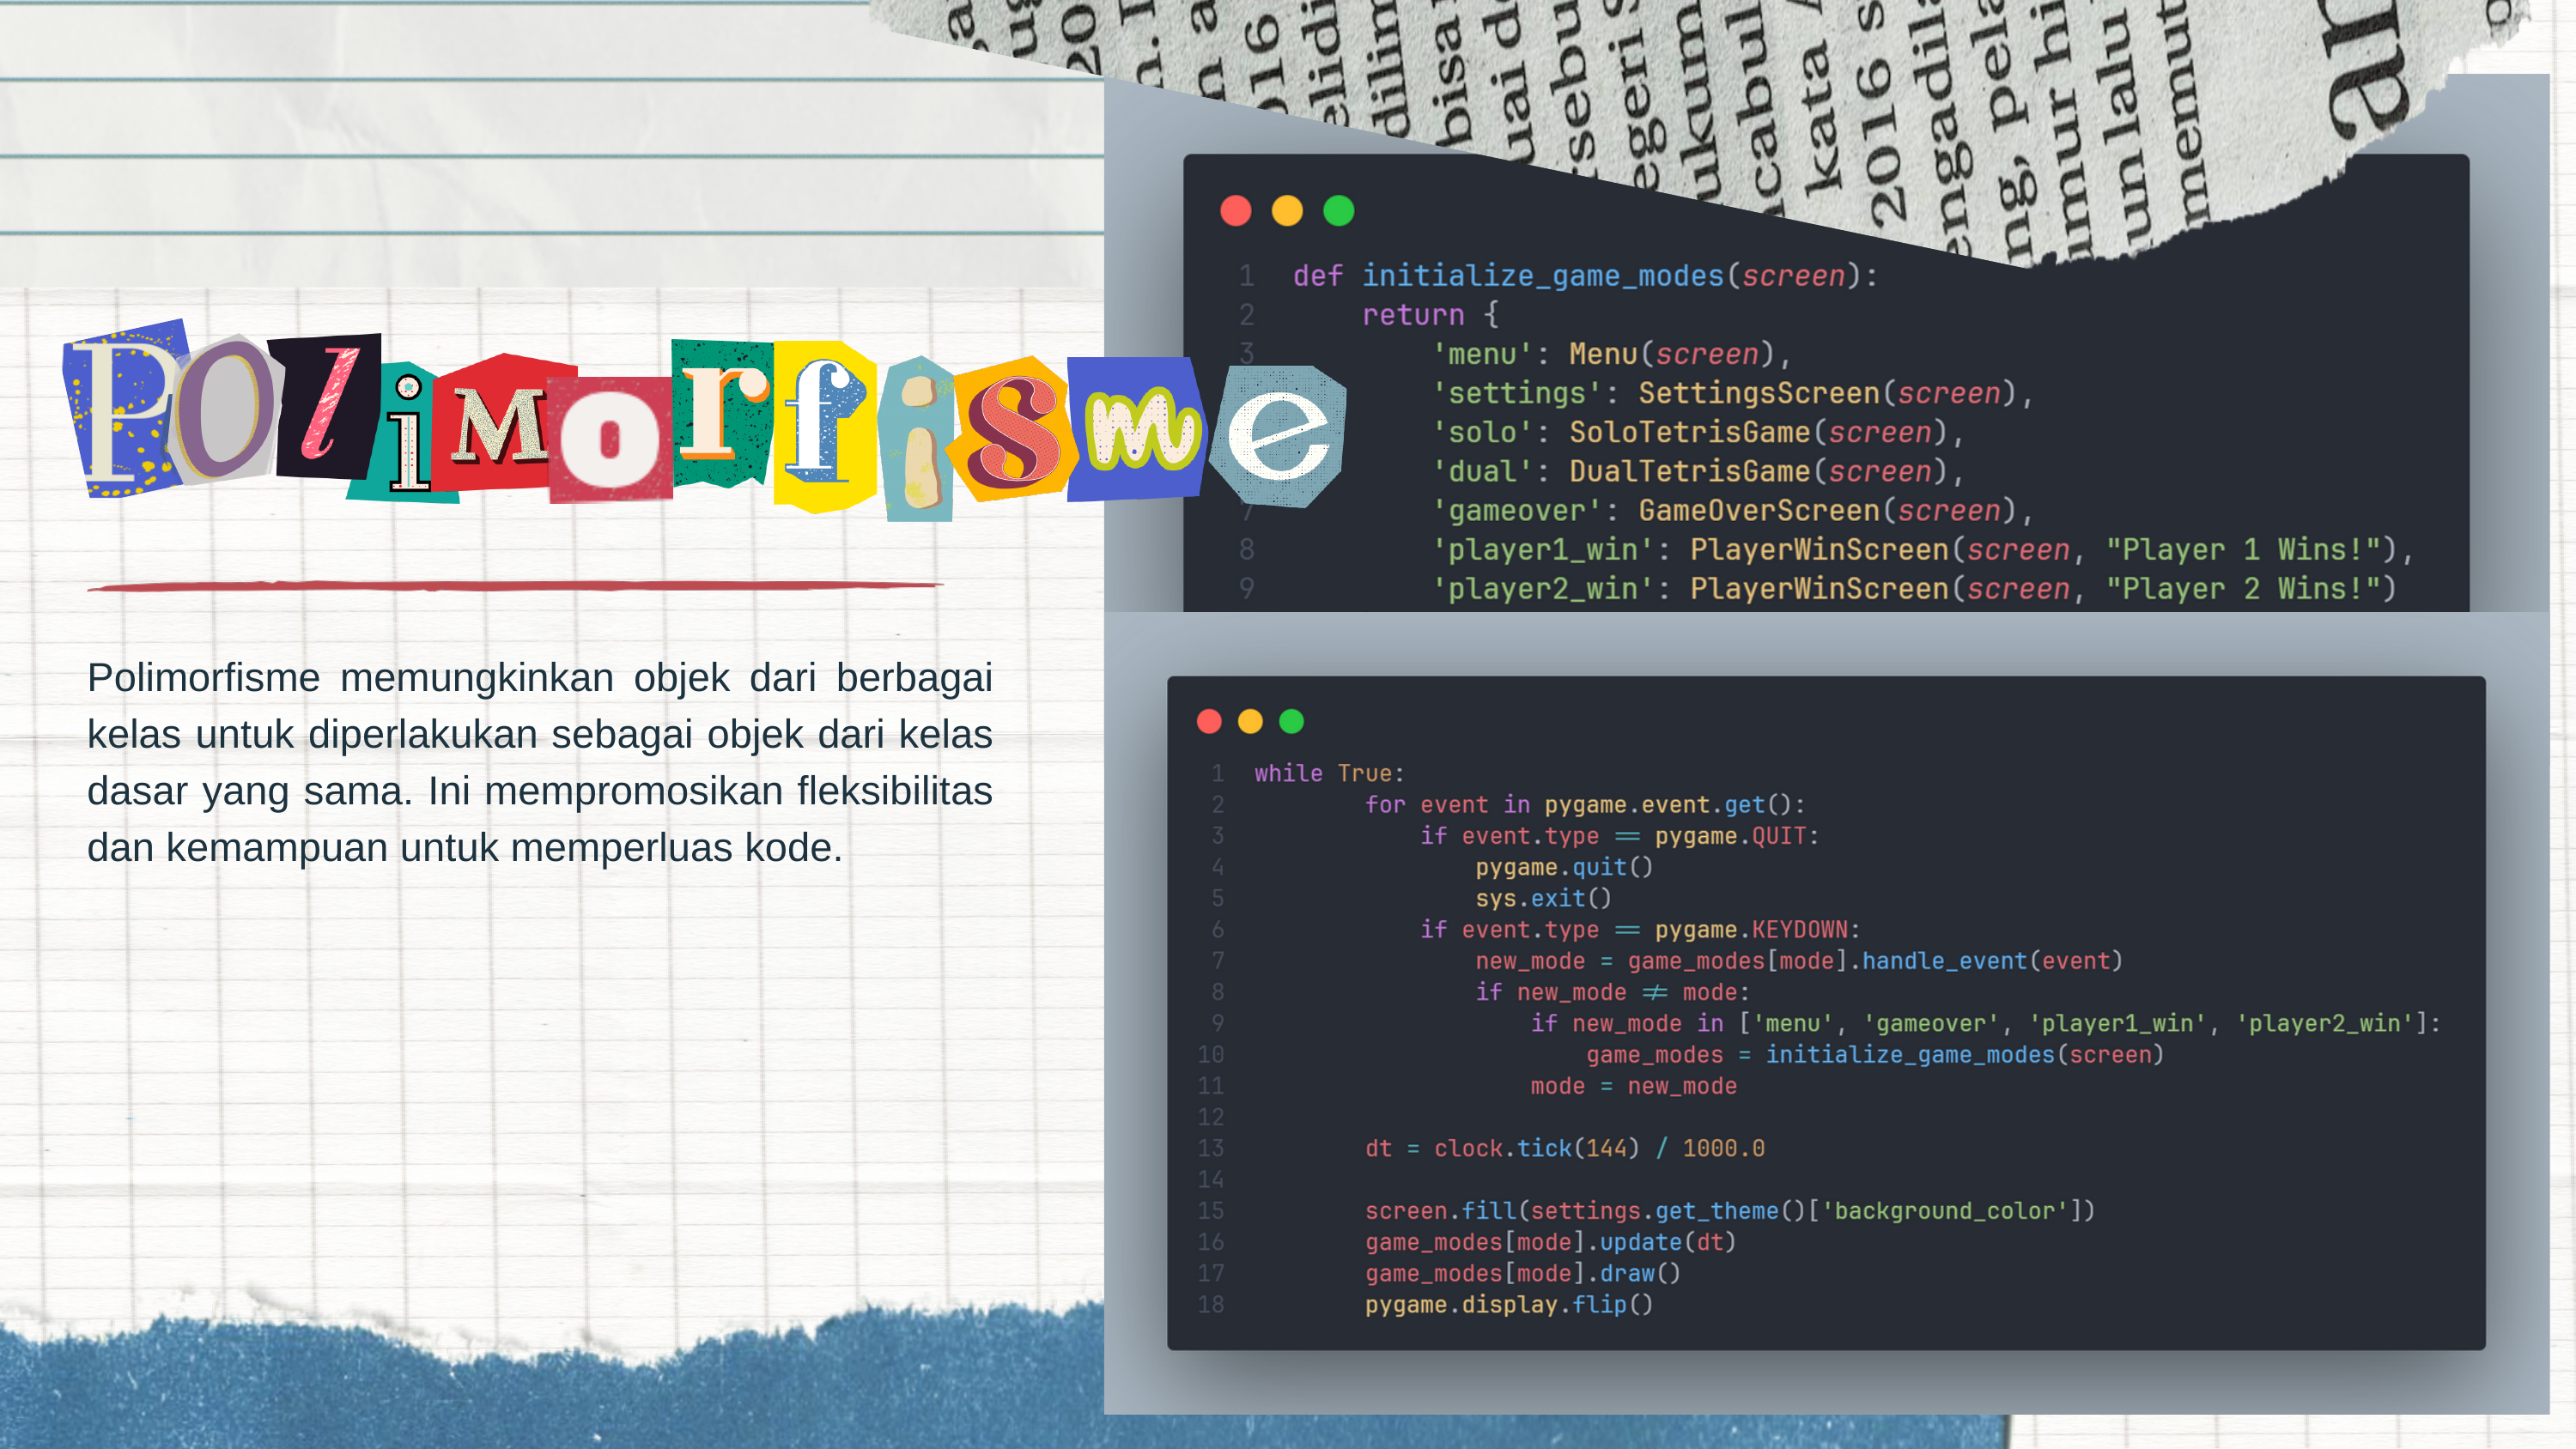

Polimorfisme memungkinkan objek dari berbagai kelas untuk diperlakukan sebagai objek dari kelas dasar yang sama. Ini mempromosikan fleksibilitas dan kemampuan untuk memperluas kode.